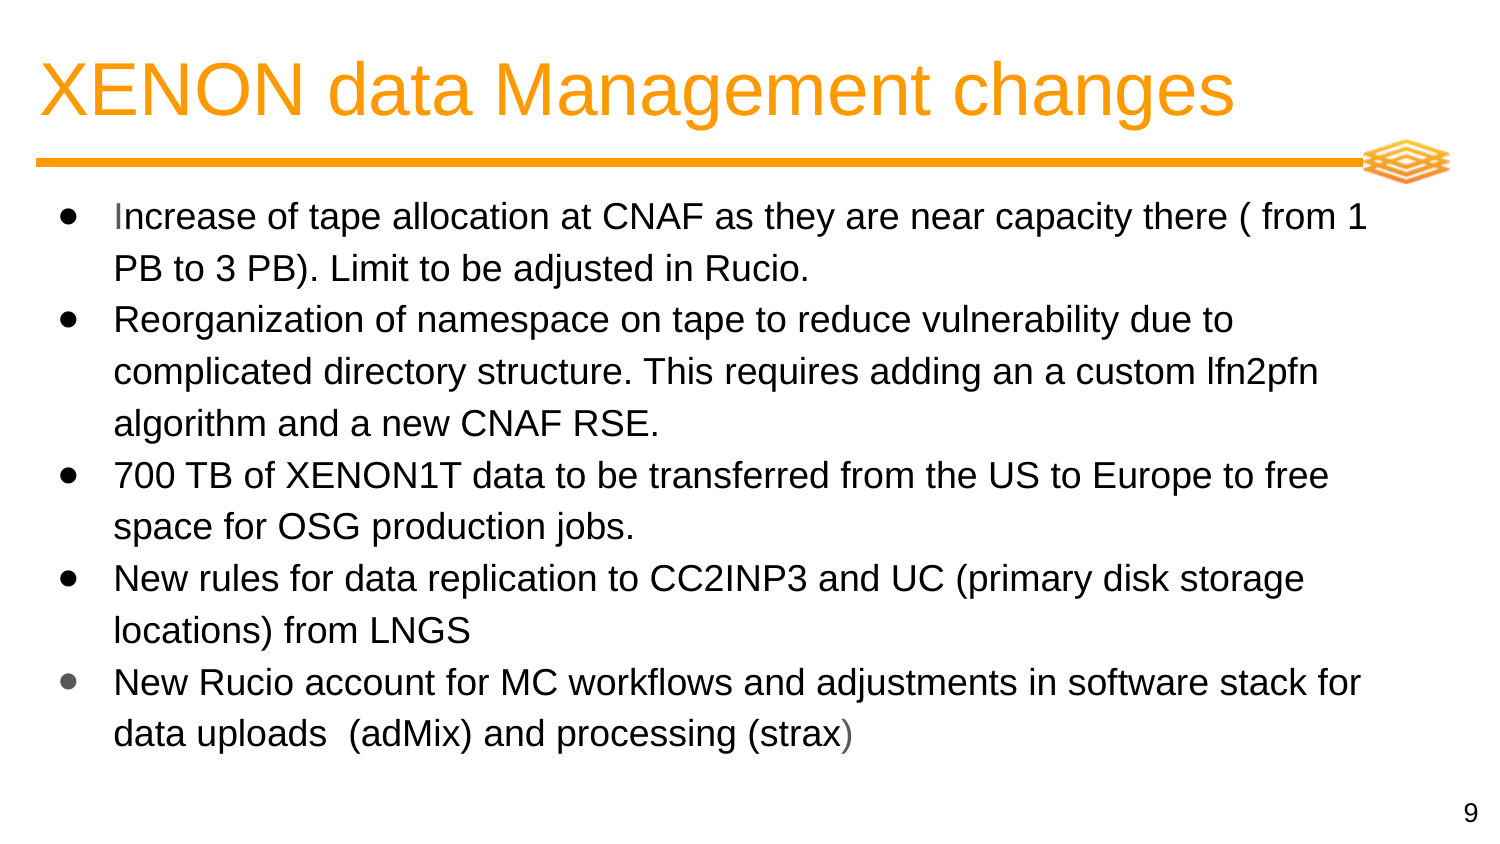

# XENON data Management changes
Increase of tape allocation at CNAF as they are near capacity there ( from 1 PB to 3 PB). Limit to be adjusted in Rucio.
Reorganization of namespace on tape to reduce vulnerability due to complicated directory structure. This requires adding an a custom lfn2pfn algorithm and a new CNAF RSE.
700 TB of XENON1T data to be transferred from the US to Europe to free space for OSG production jobs.
New rules for data replication to CC2INP3 and UC (primary disk storage locations) from LNGS
New Rucio account for MC workflows and adjustments in software stack for data uploads  (adMix) and processing (strax)
9